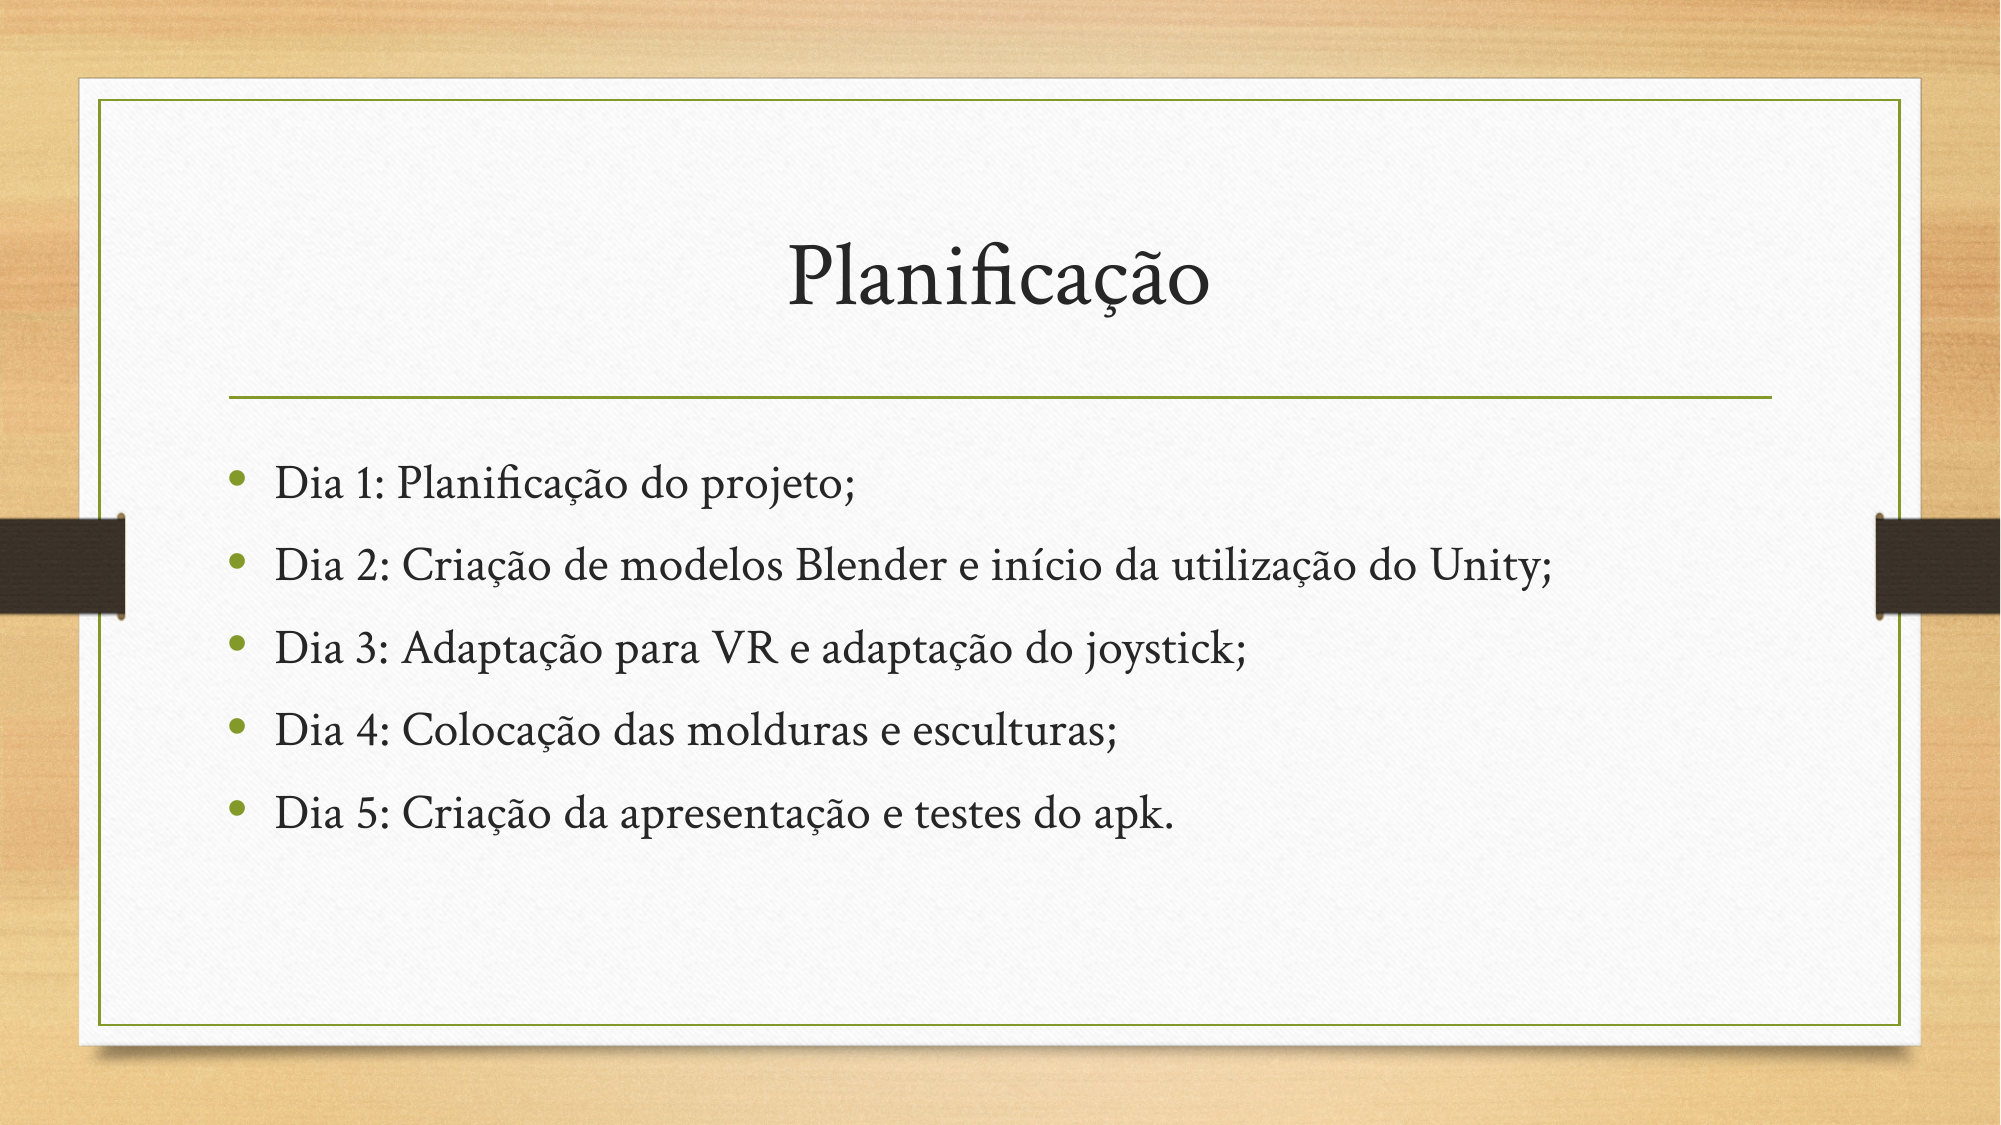

# Planificação
Dia 1: Planificação do projeto;
Dia 2: Criação de modelos Blender e início da utilização do Unity;
Dia 3: Adaptação para VR e adaptação do joystick;
Dia 4: Colocação das molduras e esculturas;
Dia 5: Criação da apresentação e testes do apk.